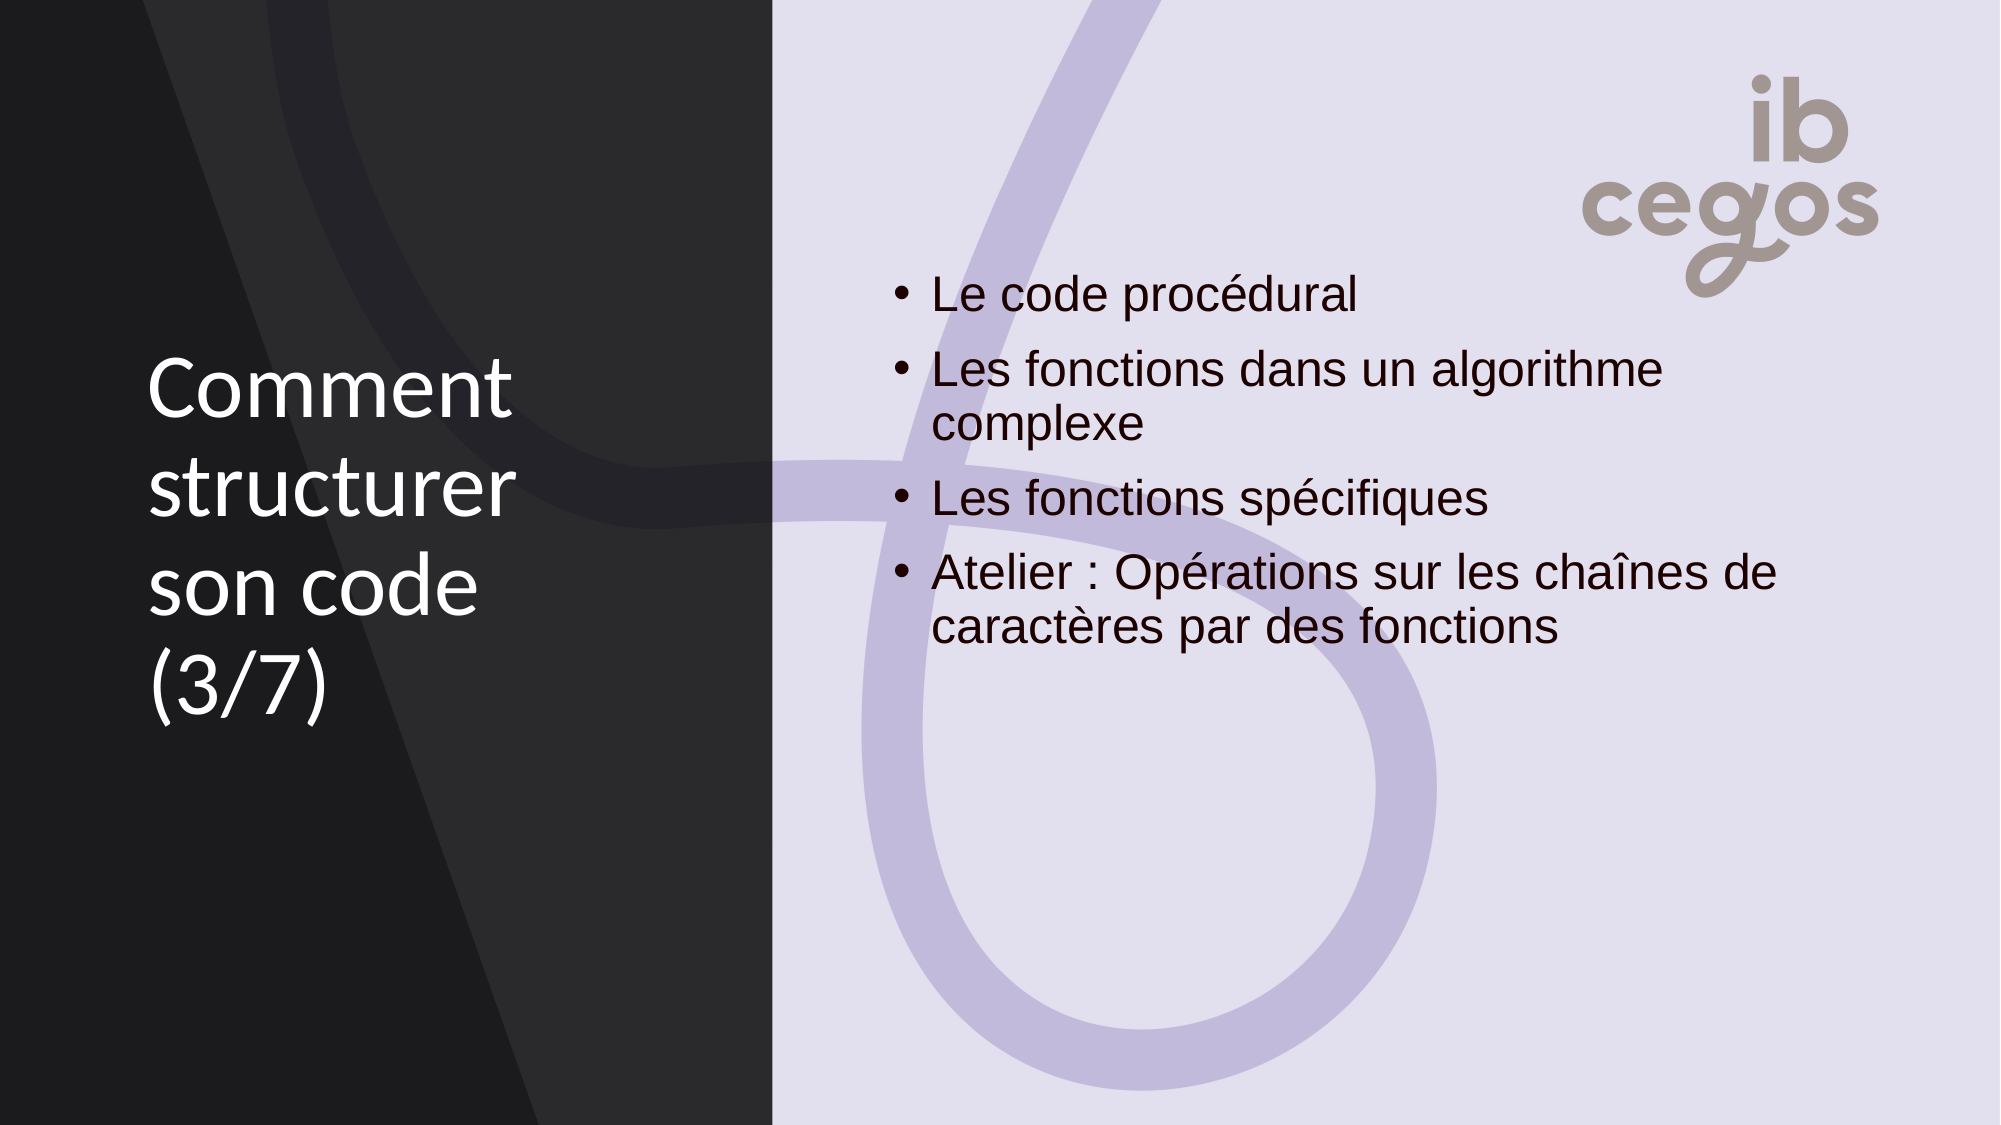

# Comment structurer son code (3/7)

Le code procédural
Les fonctions dans un algorithme complexe
Les fonctions spécifiques
Atelier : Opérations sur les chaînes de caractères par des fonctions